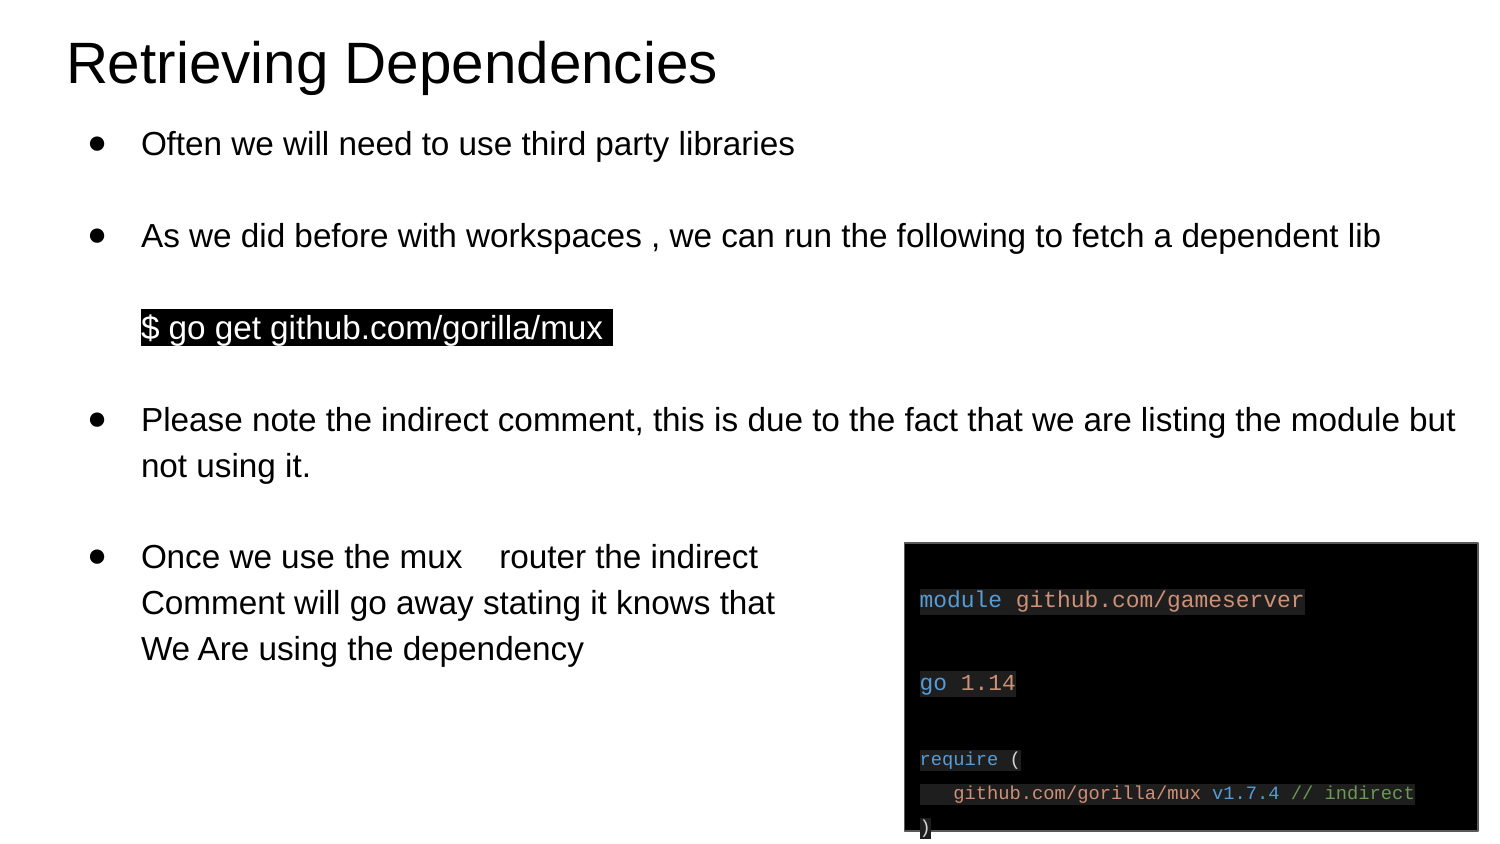

# Retrieving Dependencies
Often we will need to use third party libraries

As we did before with workspaces , we can run the following to fetch a dependent lib

$ go get github.com/gorilla/mux

Please note the indirect comment, this is due to the fact that we are listing the module but not using it.

Once we use the mux    router the indirect
Comment will go away stating it knows that
We Are using the dependency

module github.com/gameserver

go 1.14

require (
   github.com/gorilla/mux v1.7.4 // indirect
)